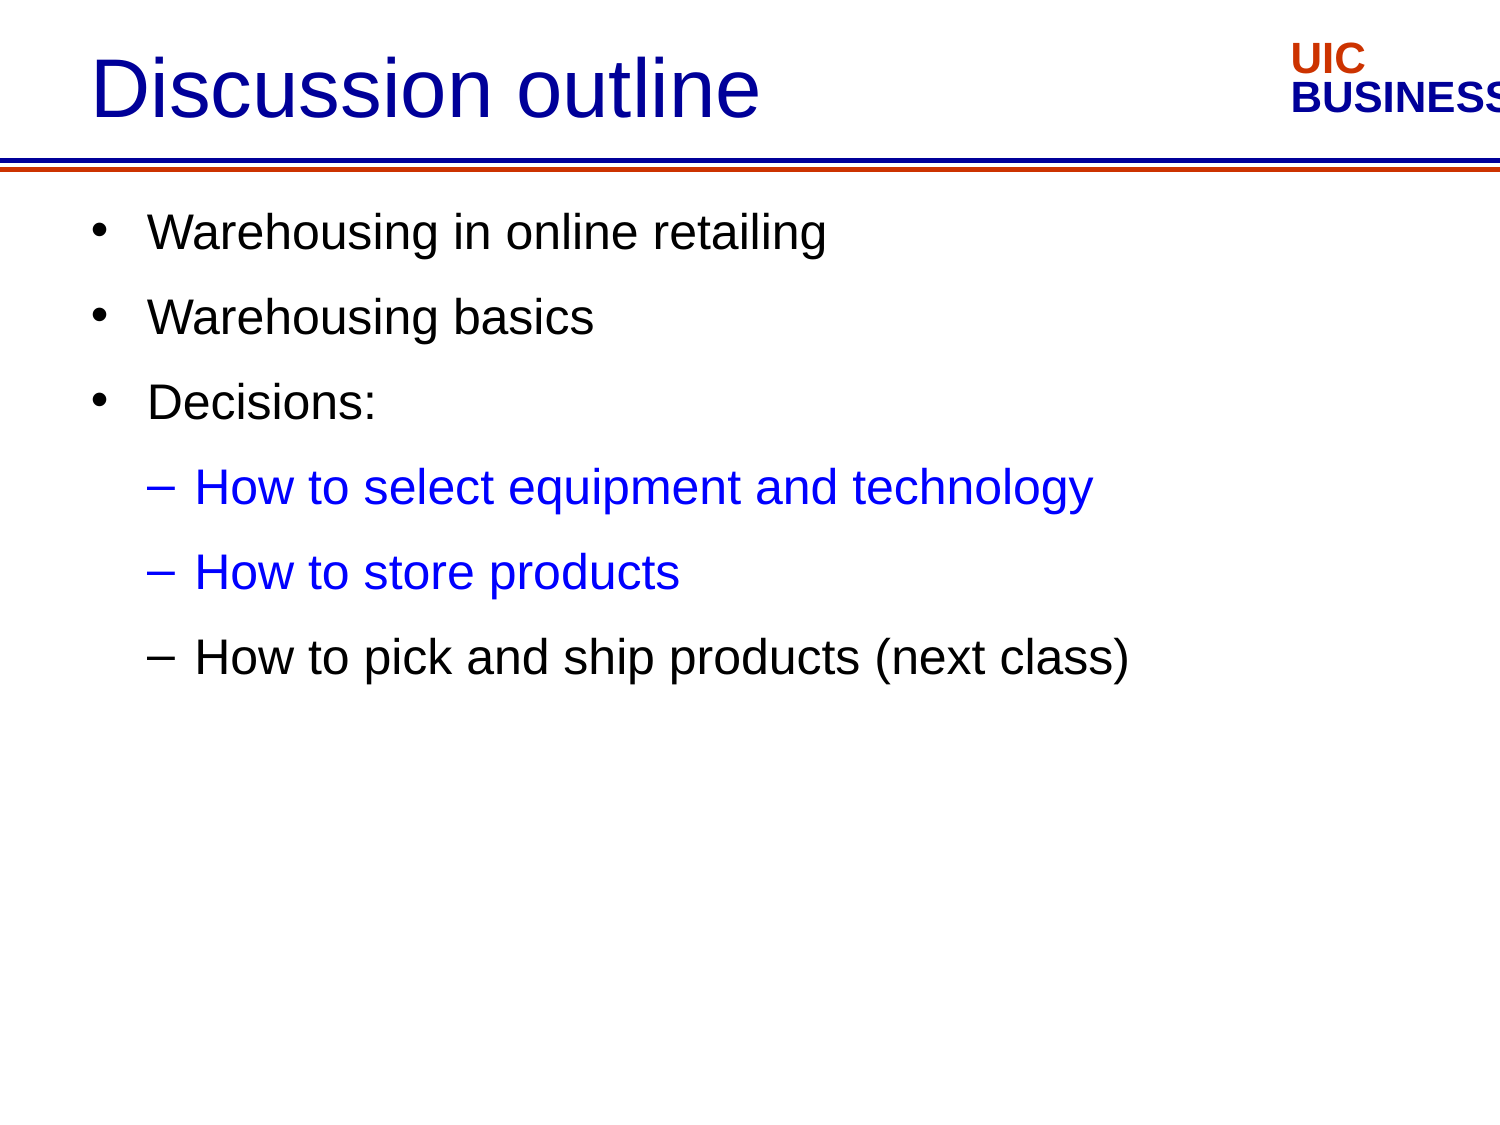

# Discussion outline
Warehousing in online retailing
Warehousing basics
Decisions:
How to select equipment and technology
How to store products
How to pick and ship products (next class)